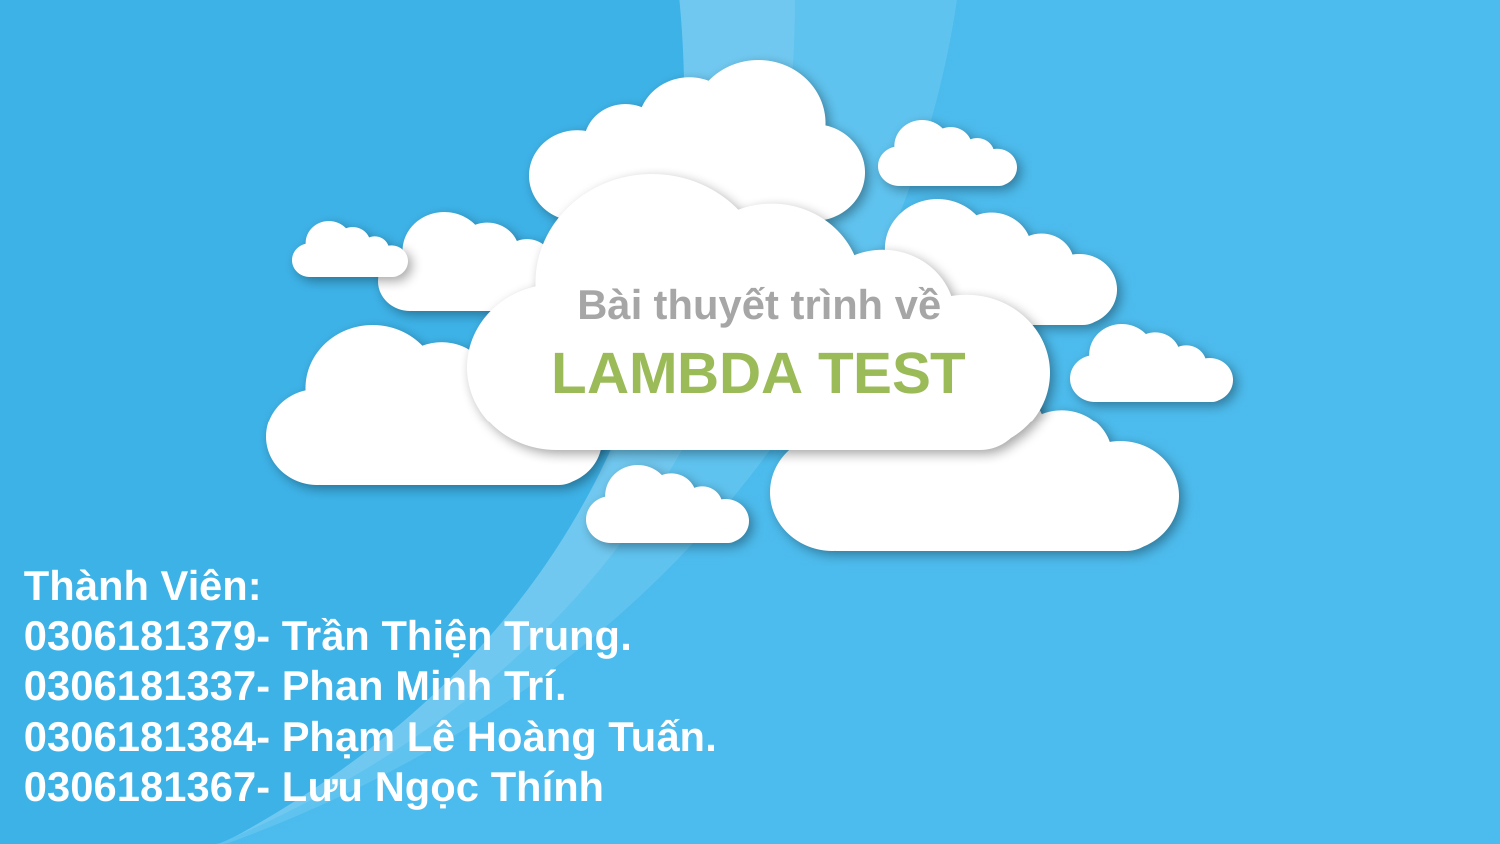

Bài thuyết trình về
LAMBDA TEST
Thành Viên:
0306181379- Trần Thiện Trung.
0306181337- Phan Minh Trí.
0306181384- Phạm Lê Hoàng Tuấn.
0306181367- Lưu Ngọc Thính